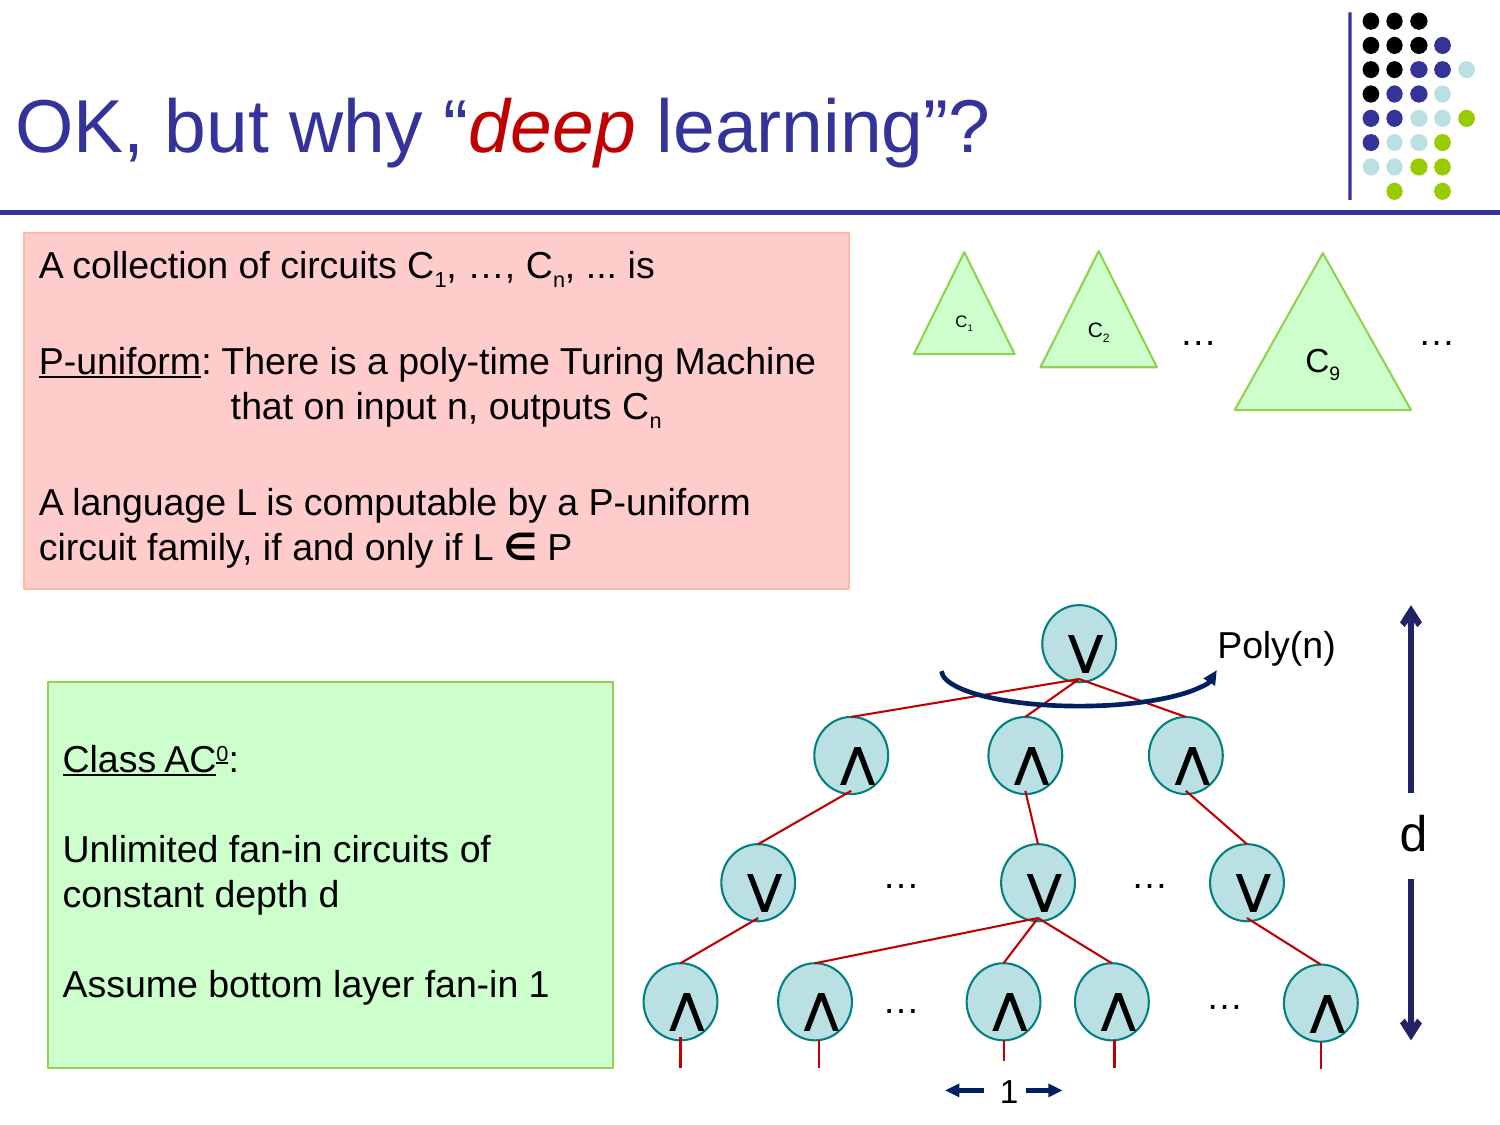

# OK, but why “deep learning”?
A collection of circuits C1, …, Cn, ... is

P-uniform: There is a poly-time Turing Machine 	    that on input n, outputs Cn

A language L is computable by a P-uniform circuit family, if and only if L ∈ P
C2
C1
C9
…
…
⋁
Poly(n)

Class AC0:

Unlimited fan-in circuits of constant depth d

Assume bottom layer fan-in 1

⋀
⋀
⋀
d
⋁
…
⋁
…
⋁
⋀
⋀
⋀
⋀
…
⋀
…
1